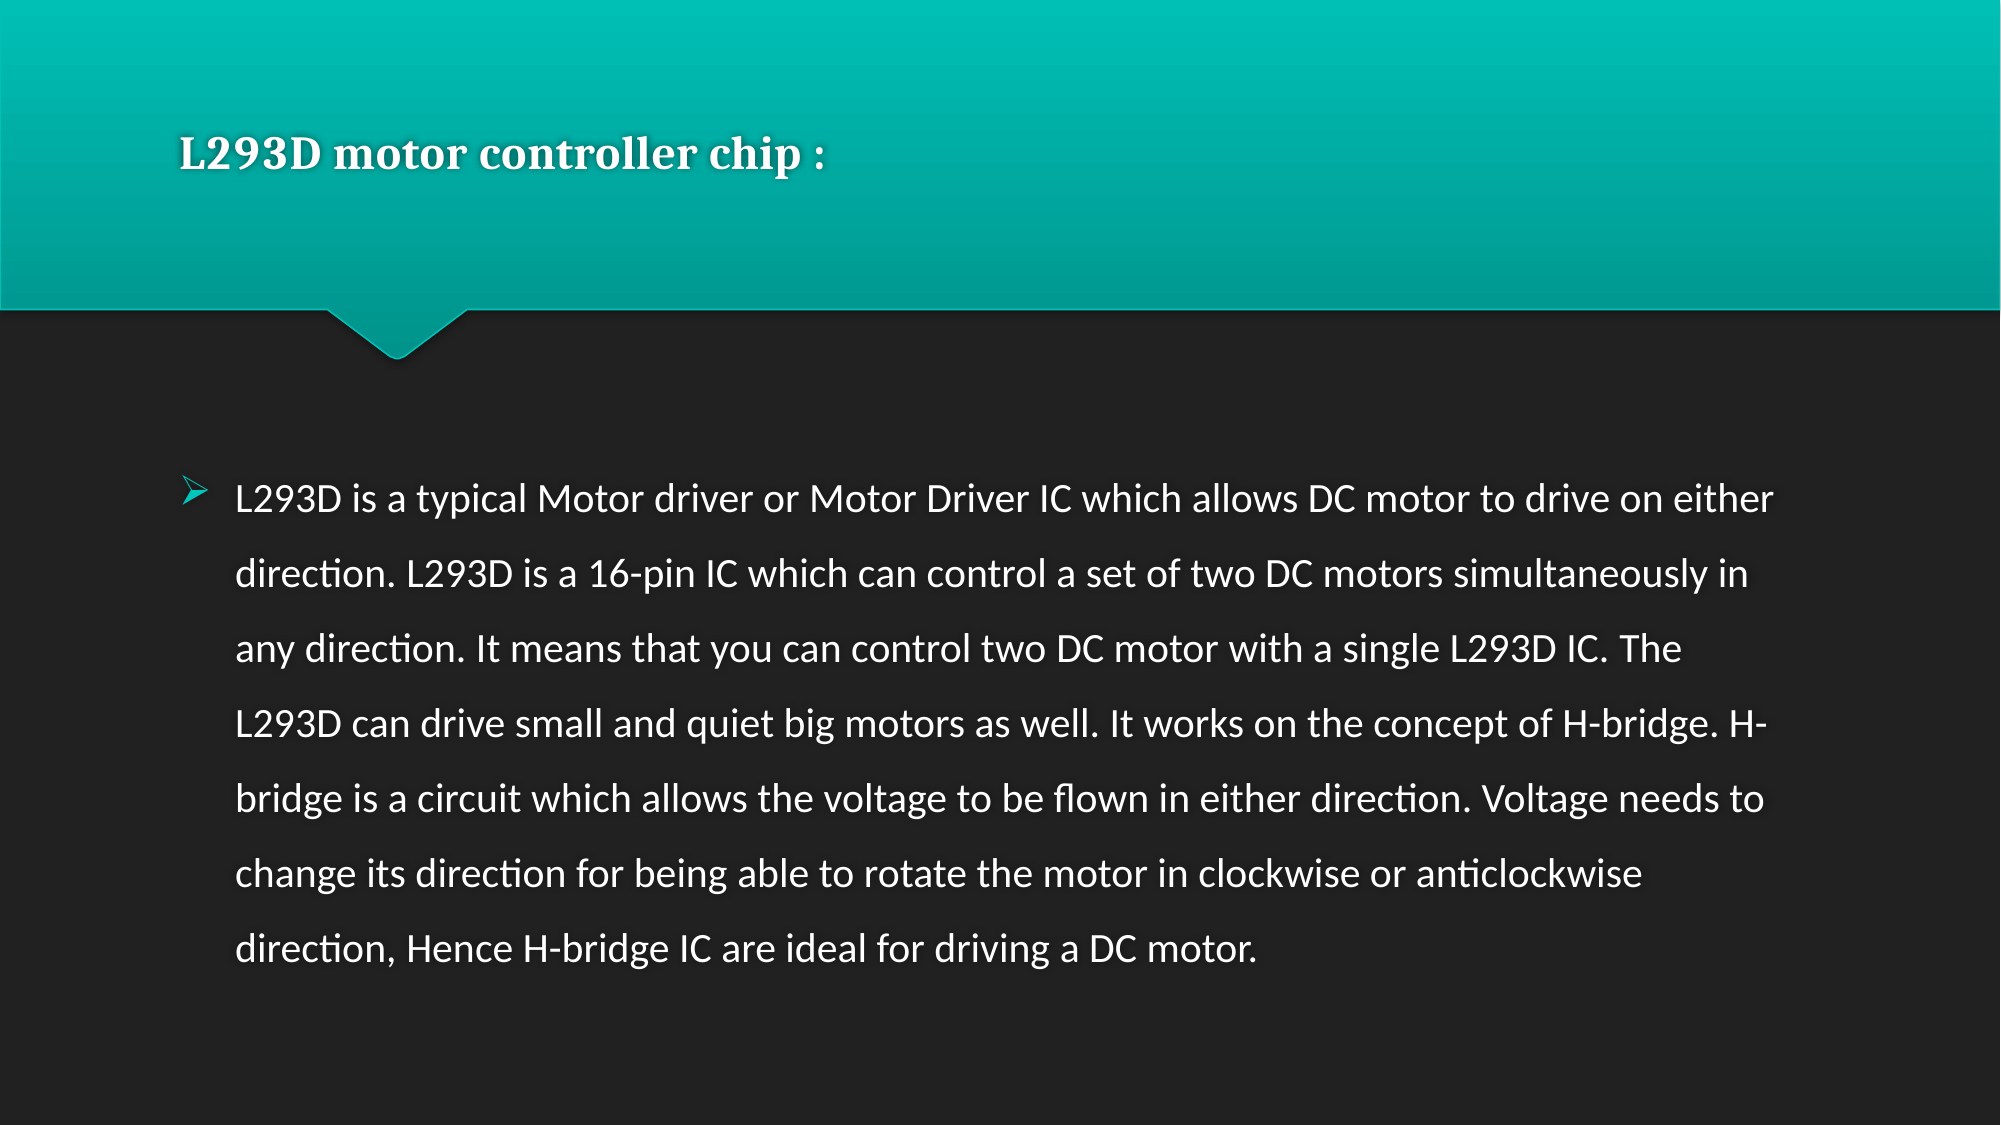

# L293D motor controller chip :
L293D is a typical Motor driver or Motor Driver IC which allows DC motor to drive on either direction. L293D is a 16-pin IC which can control a set of two DC motors simultaneously in any direction. It means that you can control two DC motor with a single L293D IC. The L293D can drive small and quiet big motors as well. It works on the concept of H-bridge. H-bridge is a circuit which allows the voltage to be flown in either direction. Voltage needs to change its direction for being able to rotate the motor in clockwise or anticlockwise direction, Hence H-bridge IC are ideal for driving a DC motor.